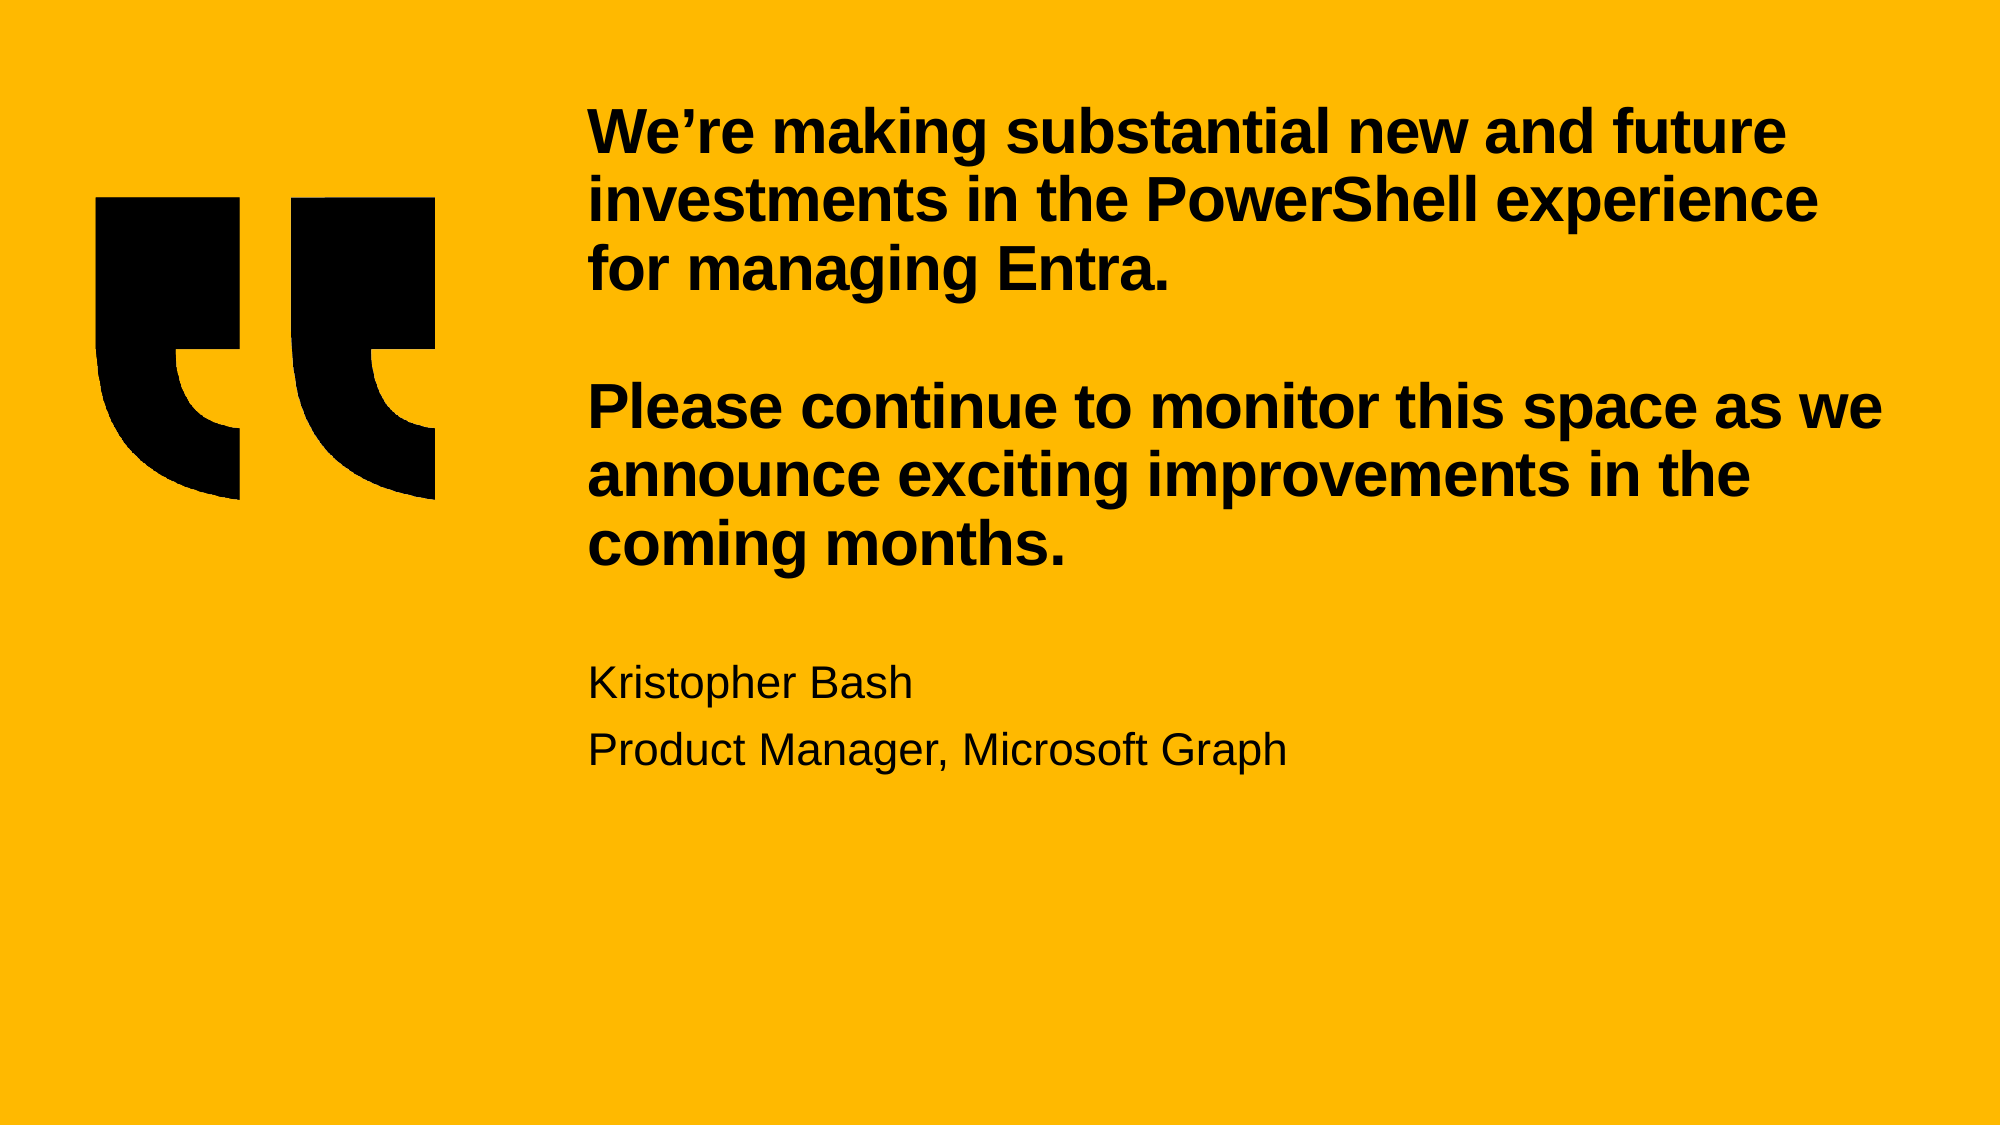

# We’re making substantial new and future investments in the PowerShell experience for managing Entra. Please continue to monitor this space as we announce exciting improvements in the coming months.
Kristopher Bash

Product Manager, Microsoft Graph